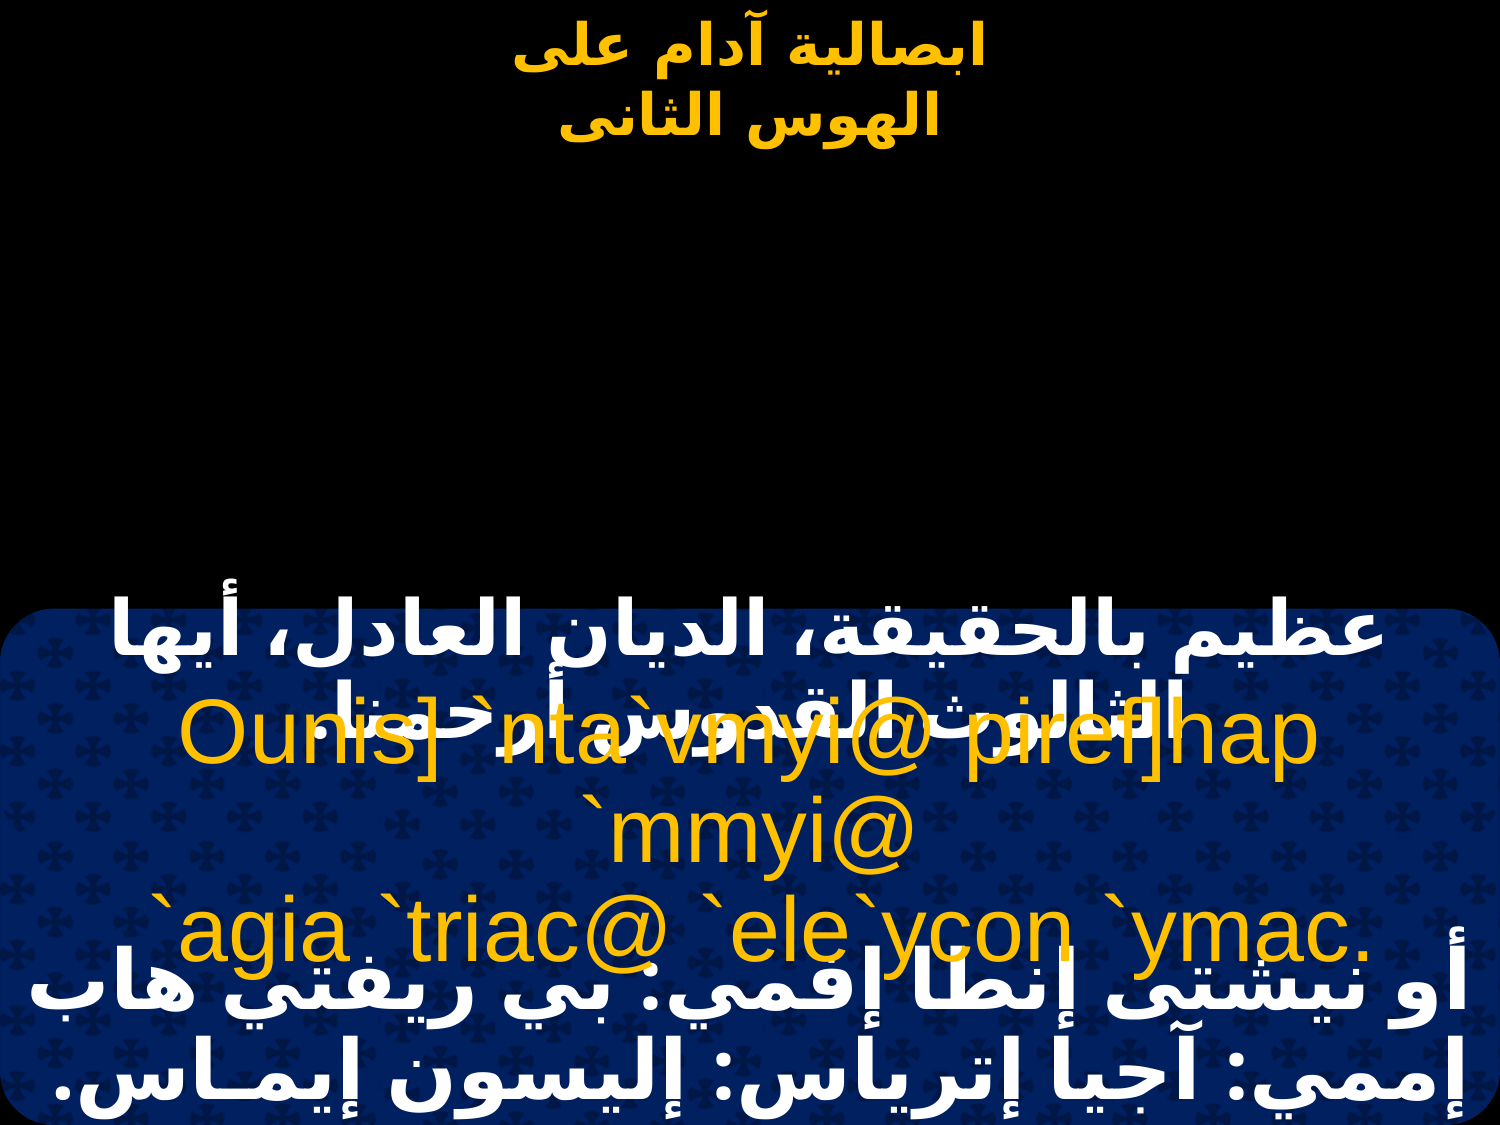

#
عظيم بالحقيقة، الديان العادل، أيها الثالوث القدوس أرحمنا.
Ounis] `nta`vmyi@ piref]hap `mmyi@
 `agia `triac@ `ele`ycon `ymac.
أو نيشتى إنطا إفمي: بي ريفتي هاب إممي: آجيا إترياس: إليسون إيمـاس.